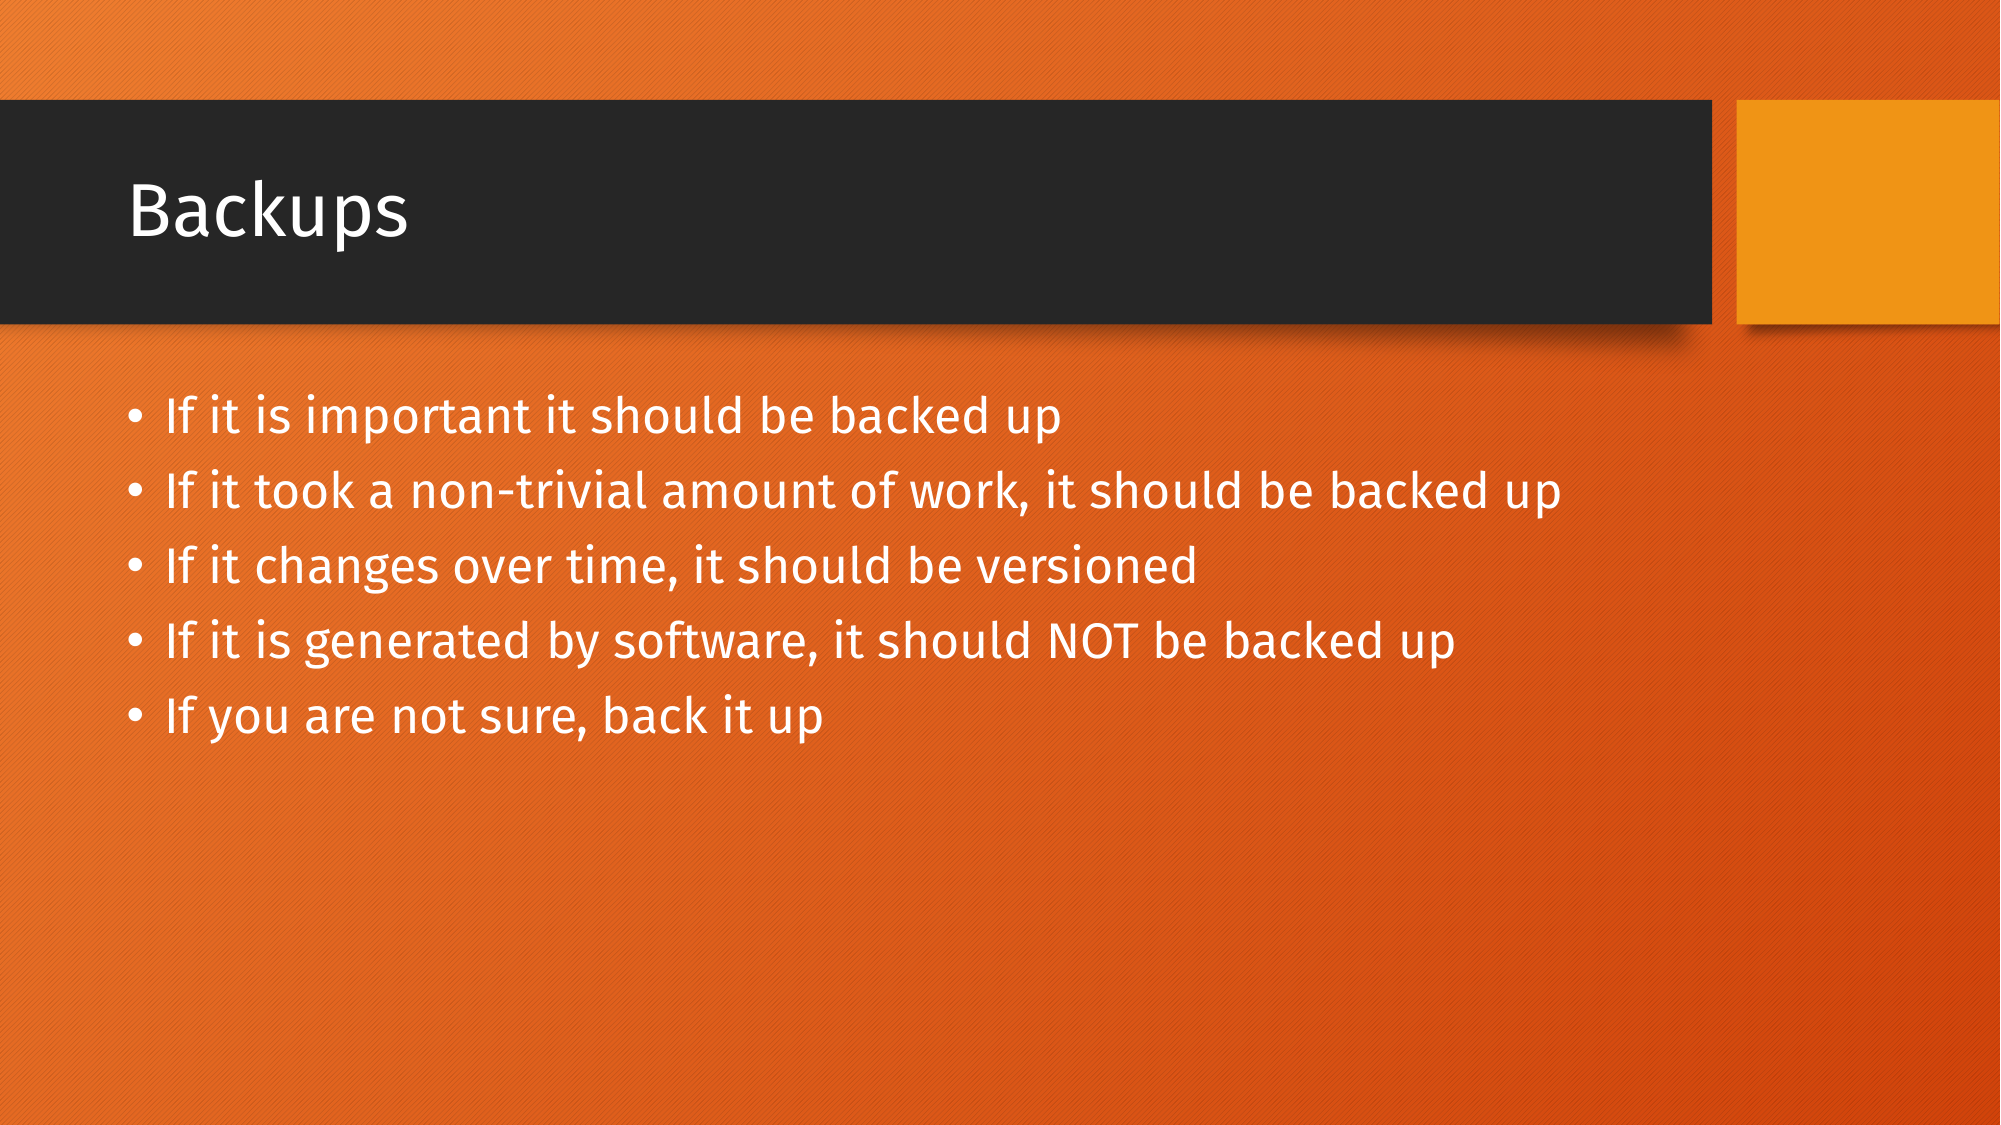

# Backups
If it is important it should be backed up
If it took a non-trivial amount of work, it should be backed up
If it changes over time, it should be versioned
If it is generated by software, it should NOT be backed up
If you are not sure, back it up